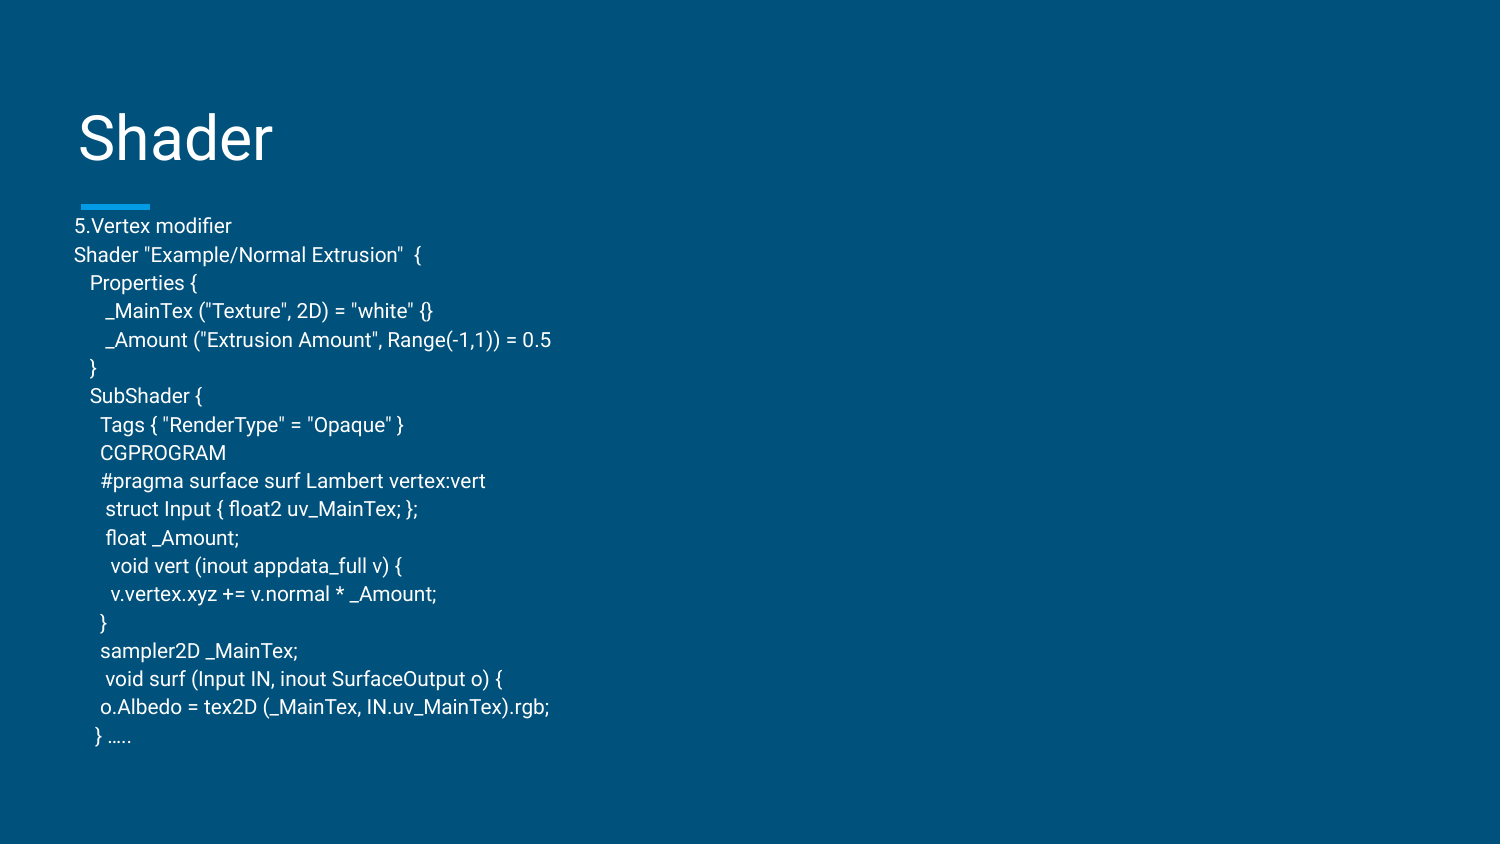

# Shader
5.Vertex modifier
Shader "Example/Normal Extrusion"  {
   Properties {
      _MainTex ("Texture", 2D) = "white" {}
      _Amount ("Extrusion Amount", Range(-1,1)) = 0.5
   }
   SubShader {
     Tags { "RenderType" = "Opaque" }
     CGPROGRAM
     #pragma surface surf Lambert vertex:vert
      struct Input { float2 uv_MainTex; };
      float _Amount;
       void vert (inout appdata_full v) {
       v.vertex.xyz += v.normal * _Amount;
     }
     sampler2D _MainTex;
      void surf (Input IN, inout SurfaceOutput o) {
     o.Albedo = tex2D (_MainTex, IN.uv_MainTex).rgb;
    } …..